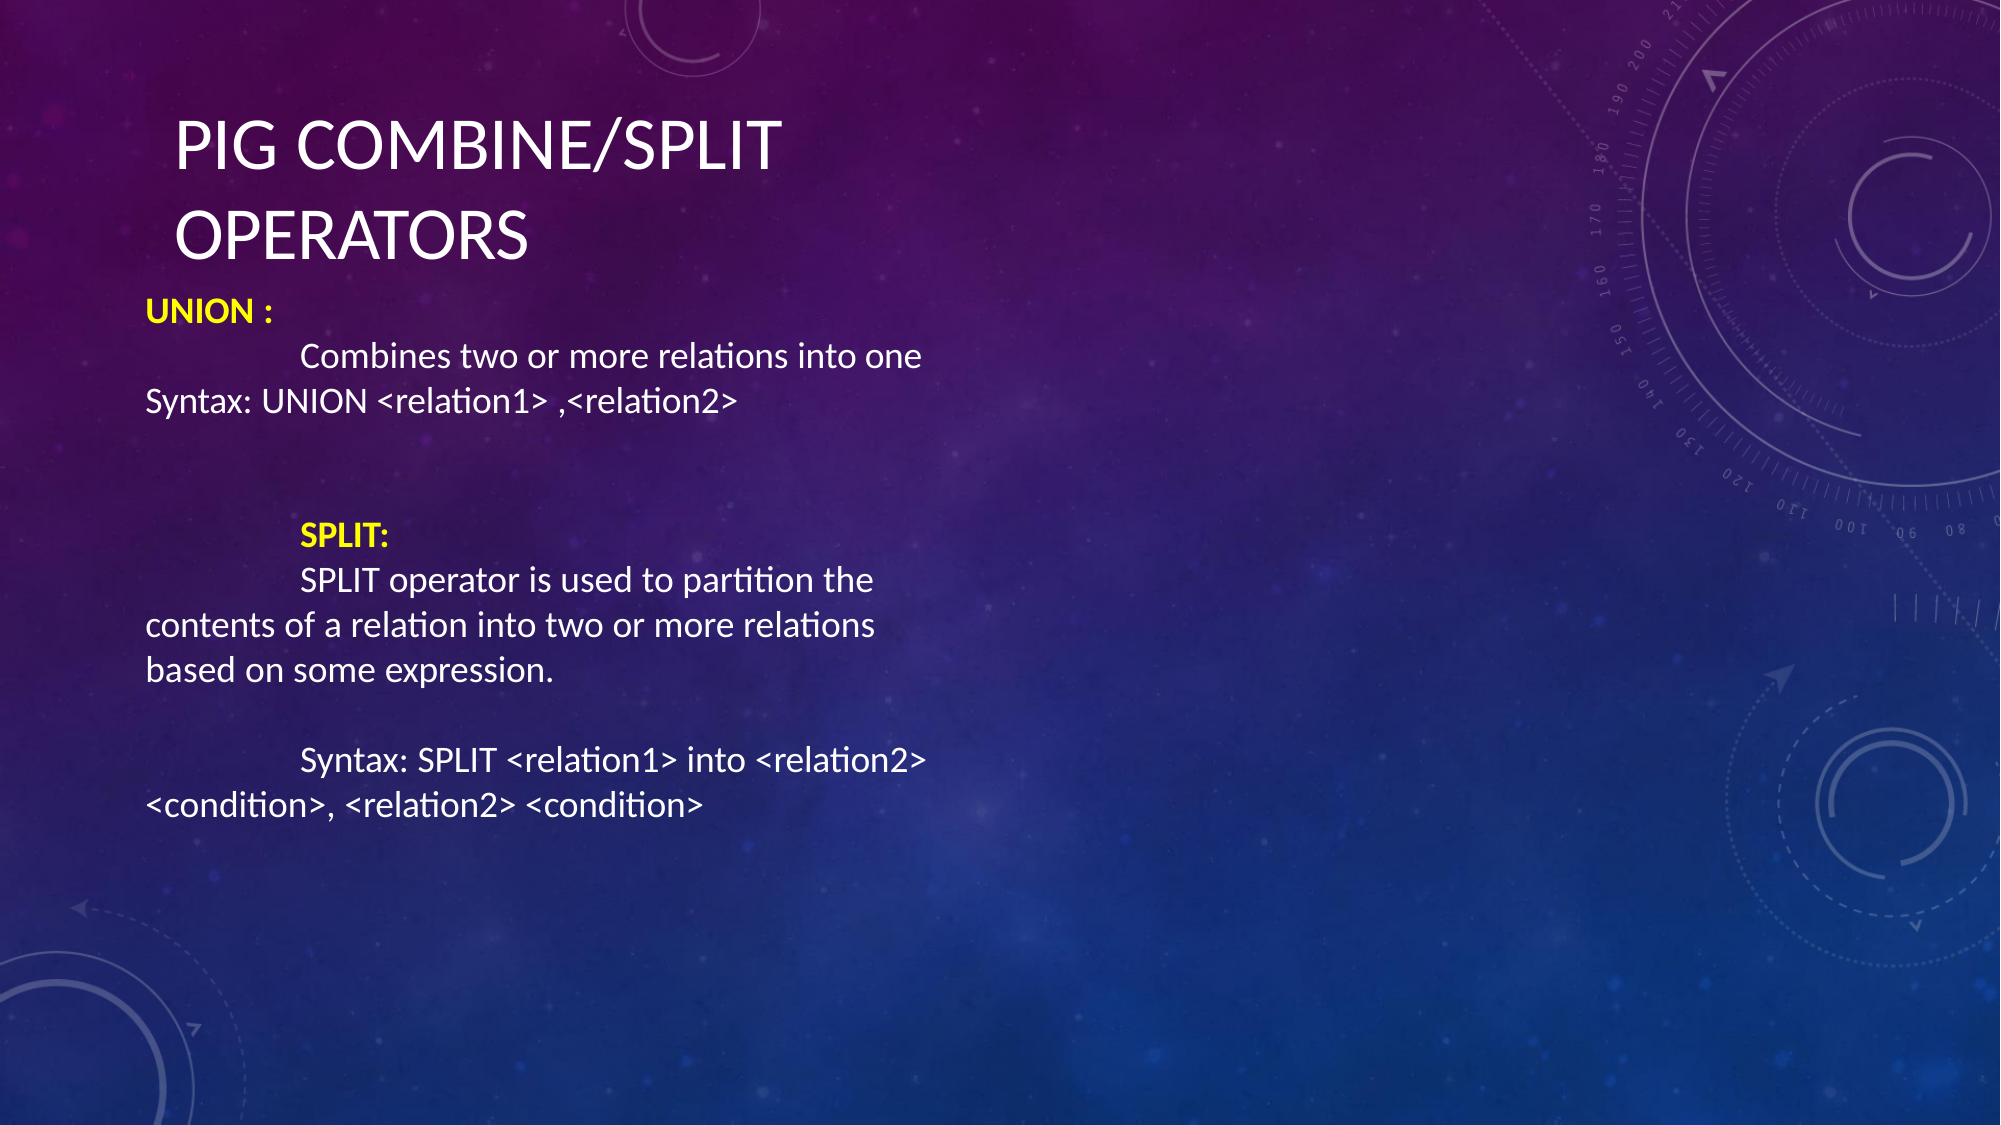

# PIG COMBINE/SPLIT OPERATORS
UNION :
Combines two or more relations into one Syntax: UNION <relation1> ,<relation2>

SPLIT:
SPLIT operator is used to partition the contents of a relation into two or more relations based on some expression.
Syntax: SPLIT <relation1> into <relation2> <condition>, <relation2> <condition>